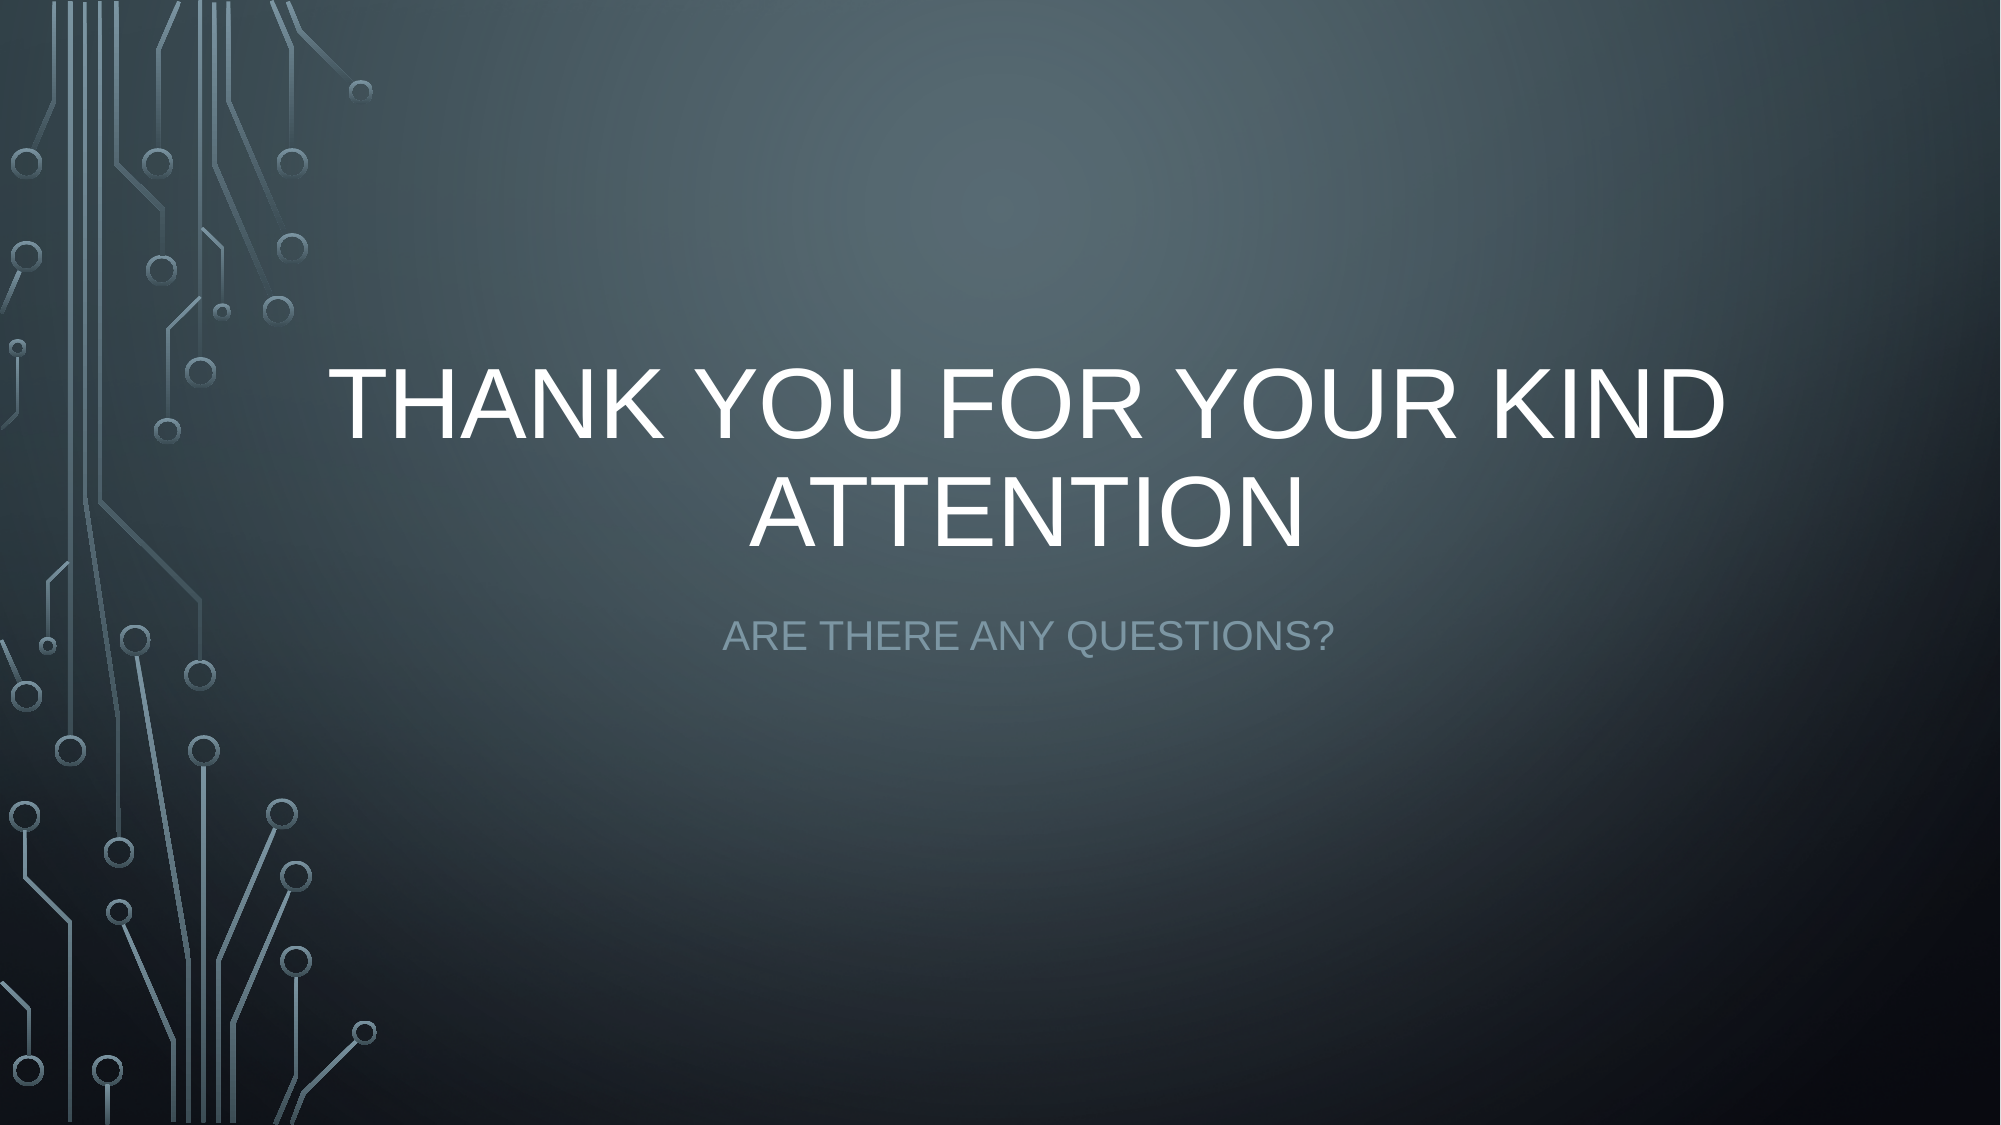

# Thank you for your kind attention
Are there any questions?